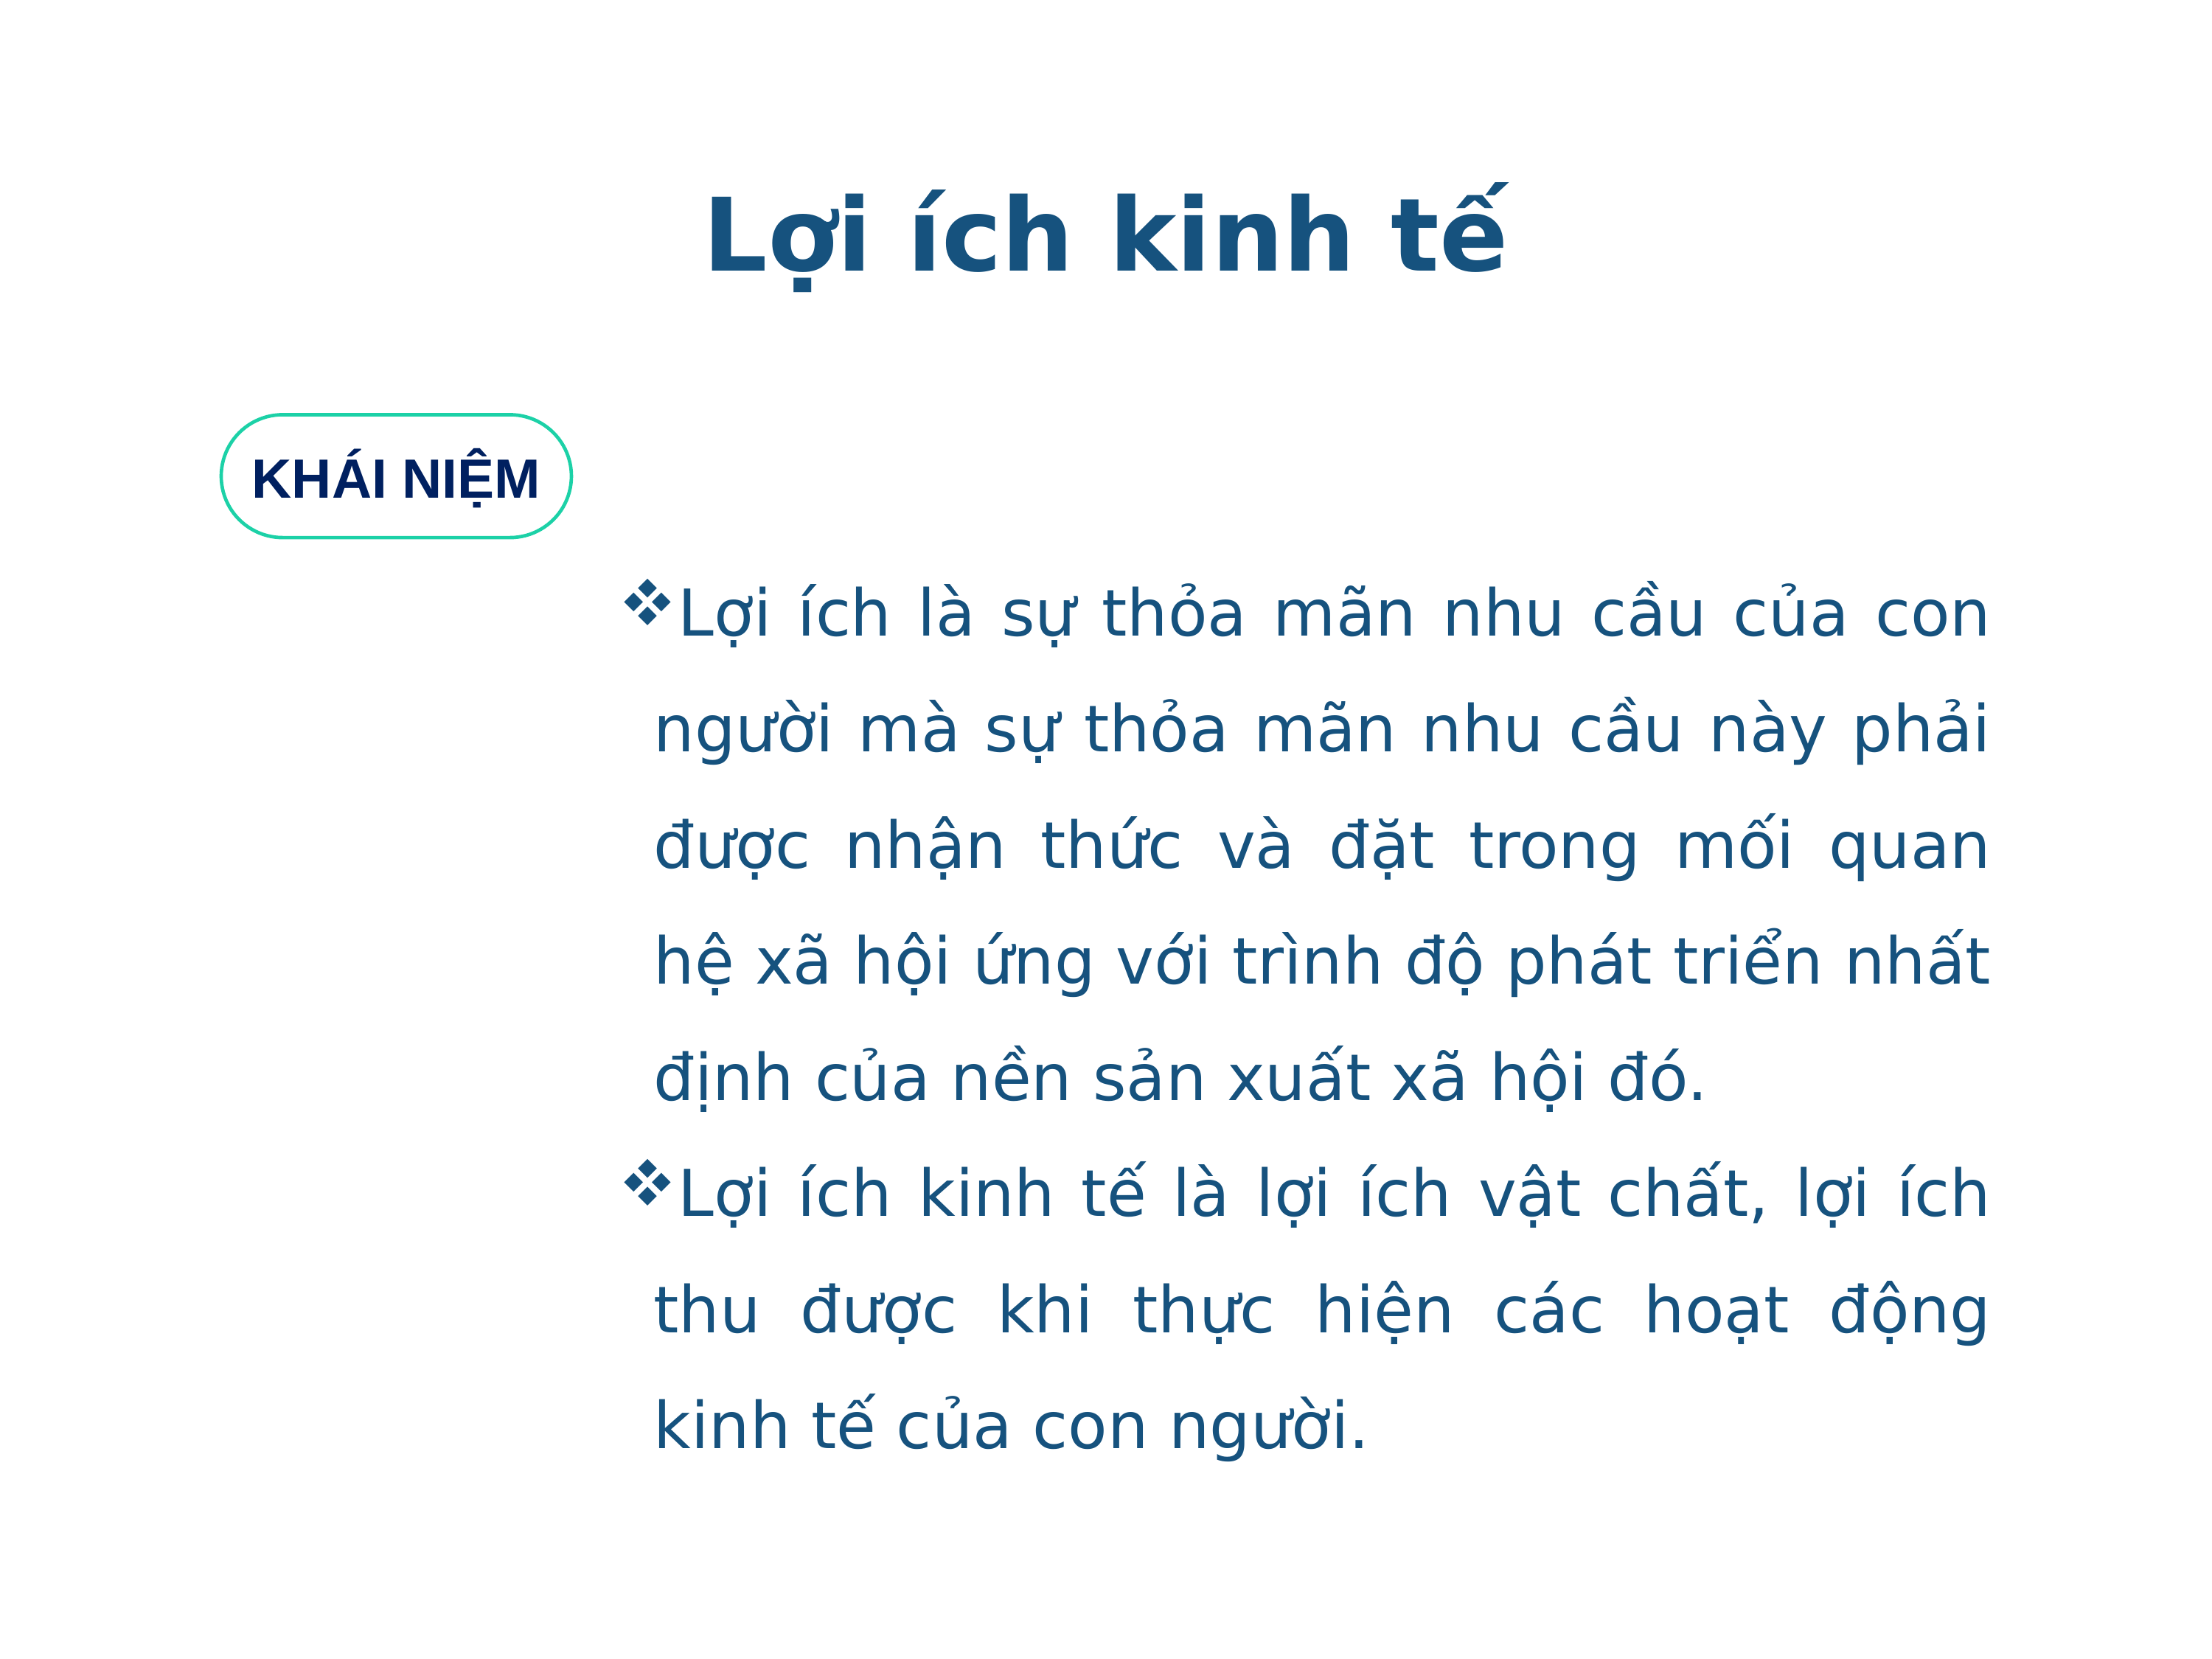

# Lợi ích kinh tế
KHÁI NIỆM
Lợi ích là sự thỏa mãn nhu cầu của con người mà sự thỏa mãn nhu cầu này phải được nhận thức và đặt trong mối quan hệ xã hội ứng với trình độ phát triển nhất định của nền sản xuất xã hội đó.
Lợi ích kinh tế là lợi ích vật chất, lợi ích thu được khi thực hiện các hoạt động kinh tế của con người.